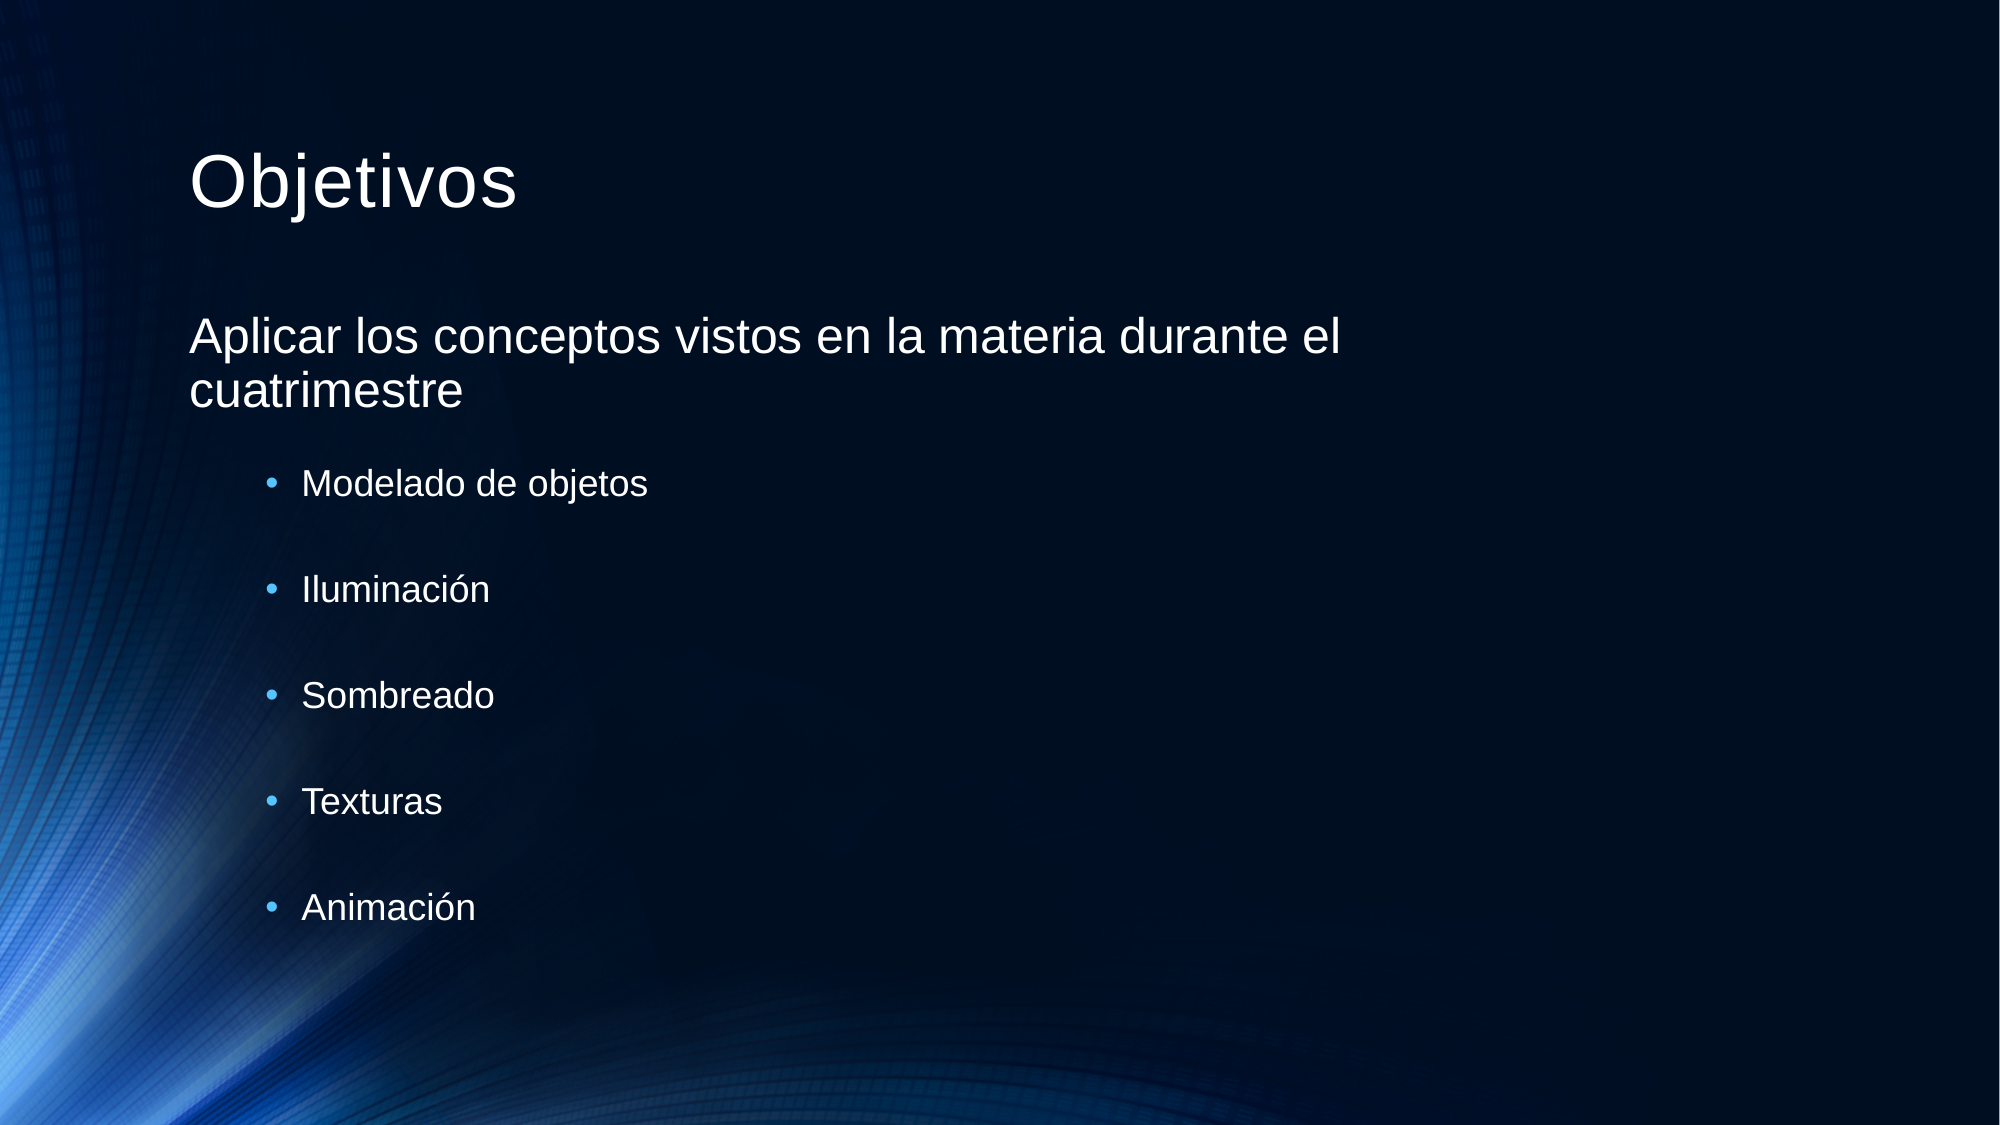

Objetivos
Aplicar los conceptos vistos en la materia durante el cuatrimestre
Modelado de objetos

Iluminación

Sombreado

Texturas

Animación